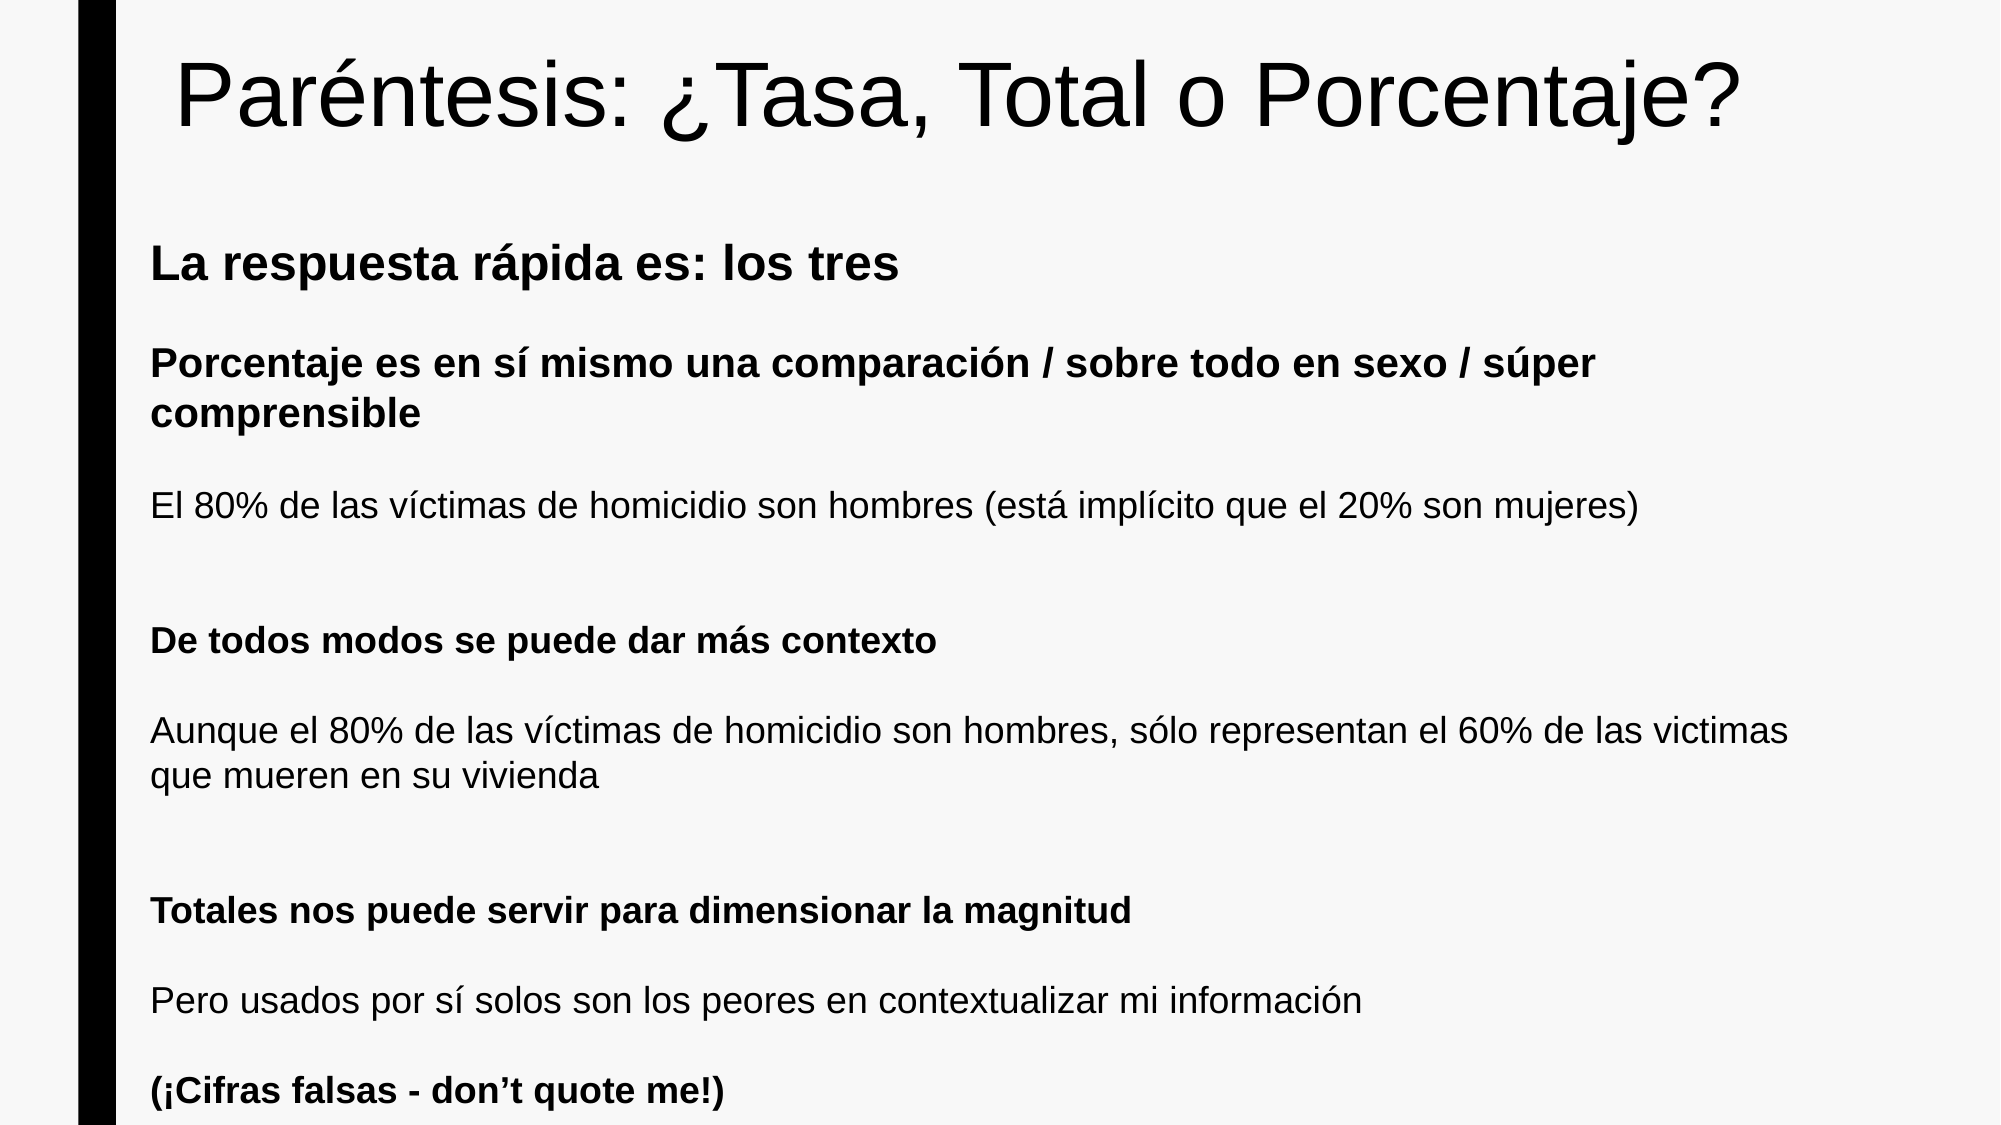

# Paréntesis: ¿Tasa, Total o Porcentaje?
La respuesta rápida es: los tres

Porcentaje es en sí mismo una comparación / sobre todo en sexo / súper comprensible

El 80% de las víctimas de homicidio son hombres (está implícito que el 20% son mujeres)

De todos modos se puede dar más contexto

Aunque el 80% de las víctimas de homicidio son hombres, sólo representan el 60% de las victimas que mueren en su vivienda

Totales nos puede servir para dimensionar la magnitud

Pero usados por sí solos son los peores en contextualizar mi información

(¡Cifras falsas - don’t quote me!)